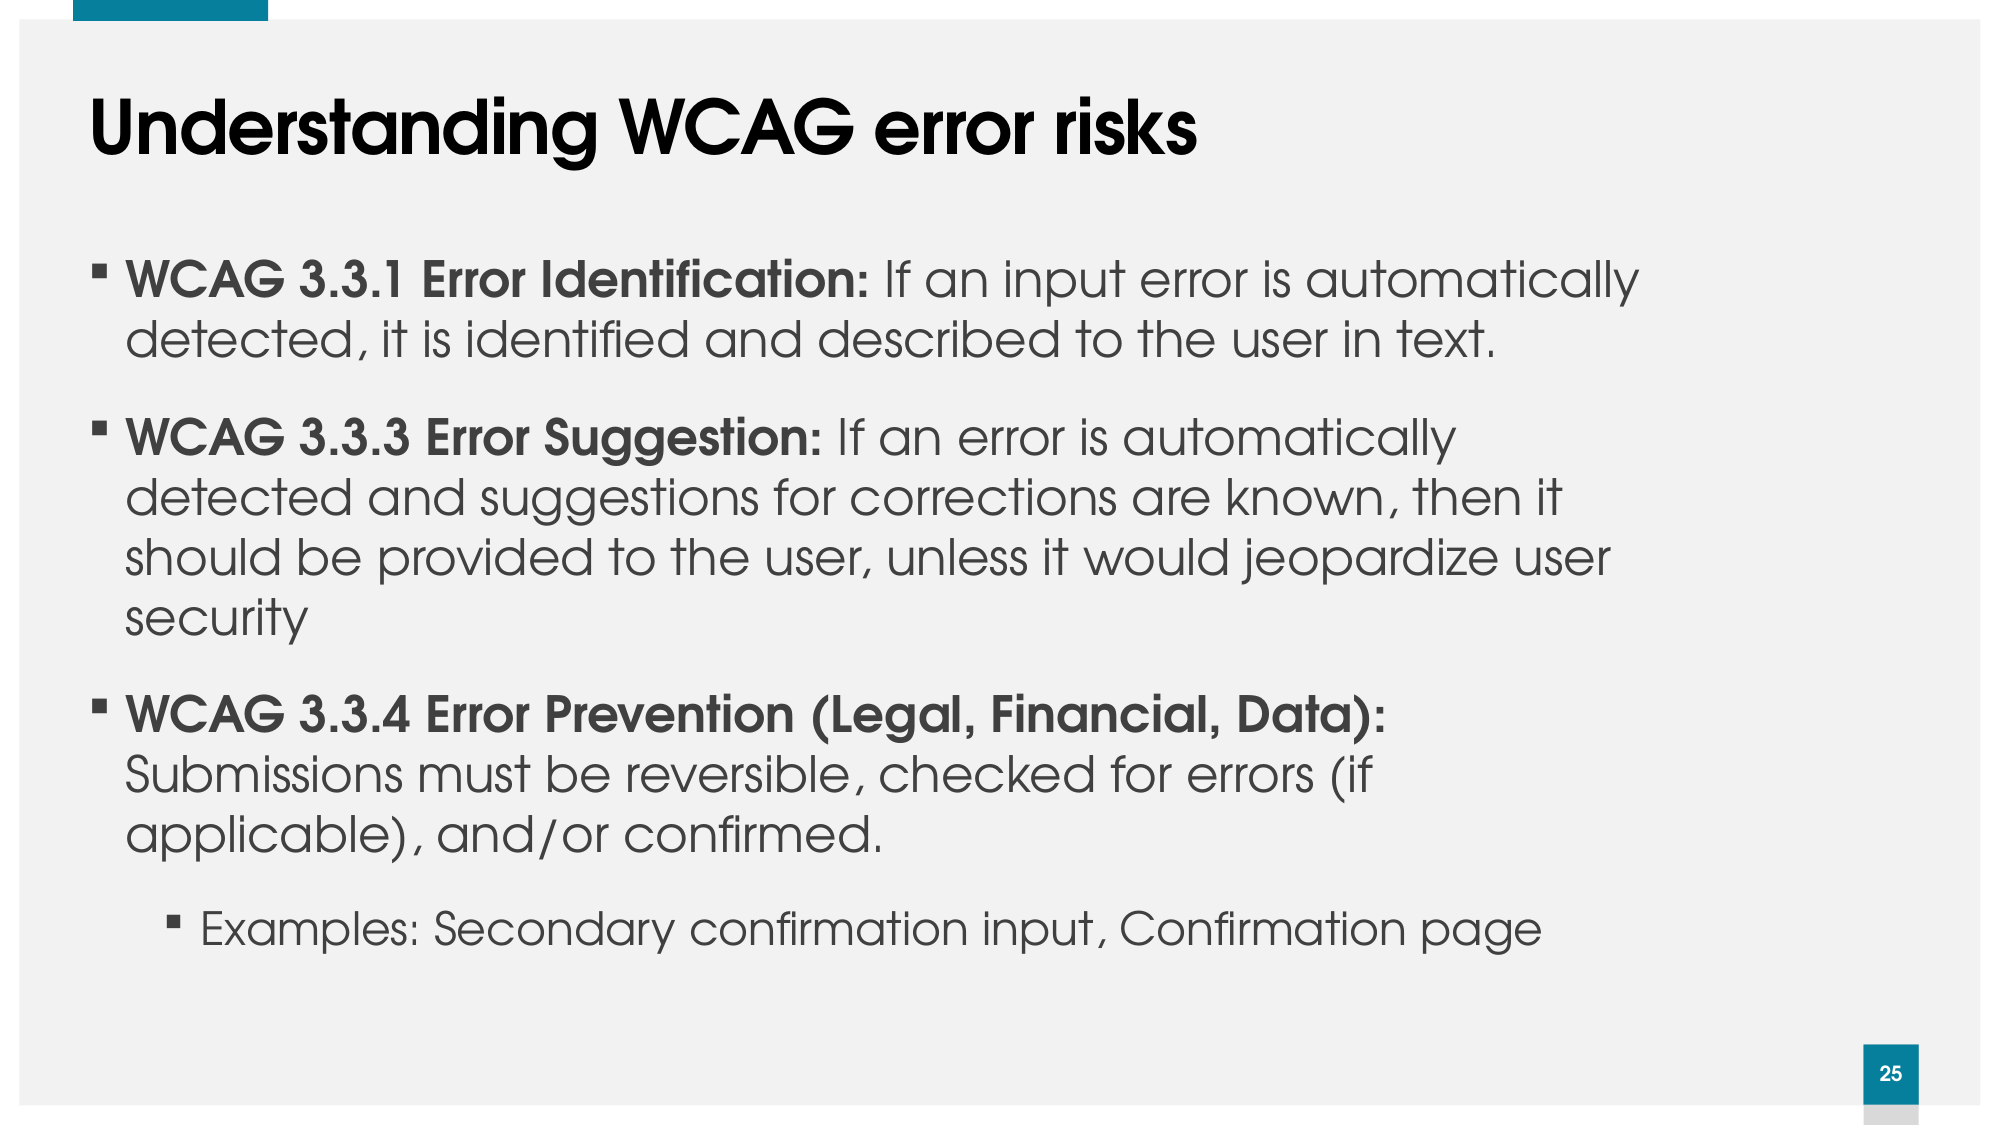

# Understanding WCAG error risks
WCAG 3.3.1 Error Identification: If an input error is automatically detected, it is identified and described to the user in text.
WCAG 3.3.3 Error Suggestion: If an error is automatically detected and suggestions for corrections are known, then it should be provided to the user, unless it would jeopardize user security
WCAG 3.3.4 Error Prevention (Legal, Financial, Data): Submissions must be reversible, checked for errors (if applicable), and/or confirmed.
Examples: Secondary confirmation input, Confirmation page